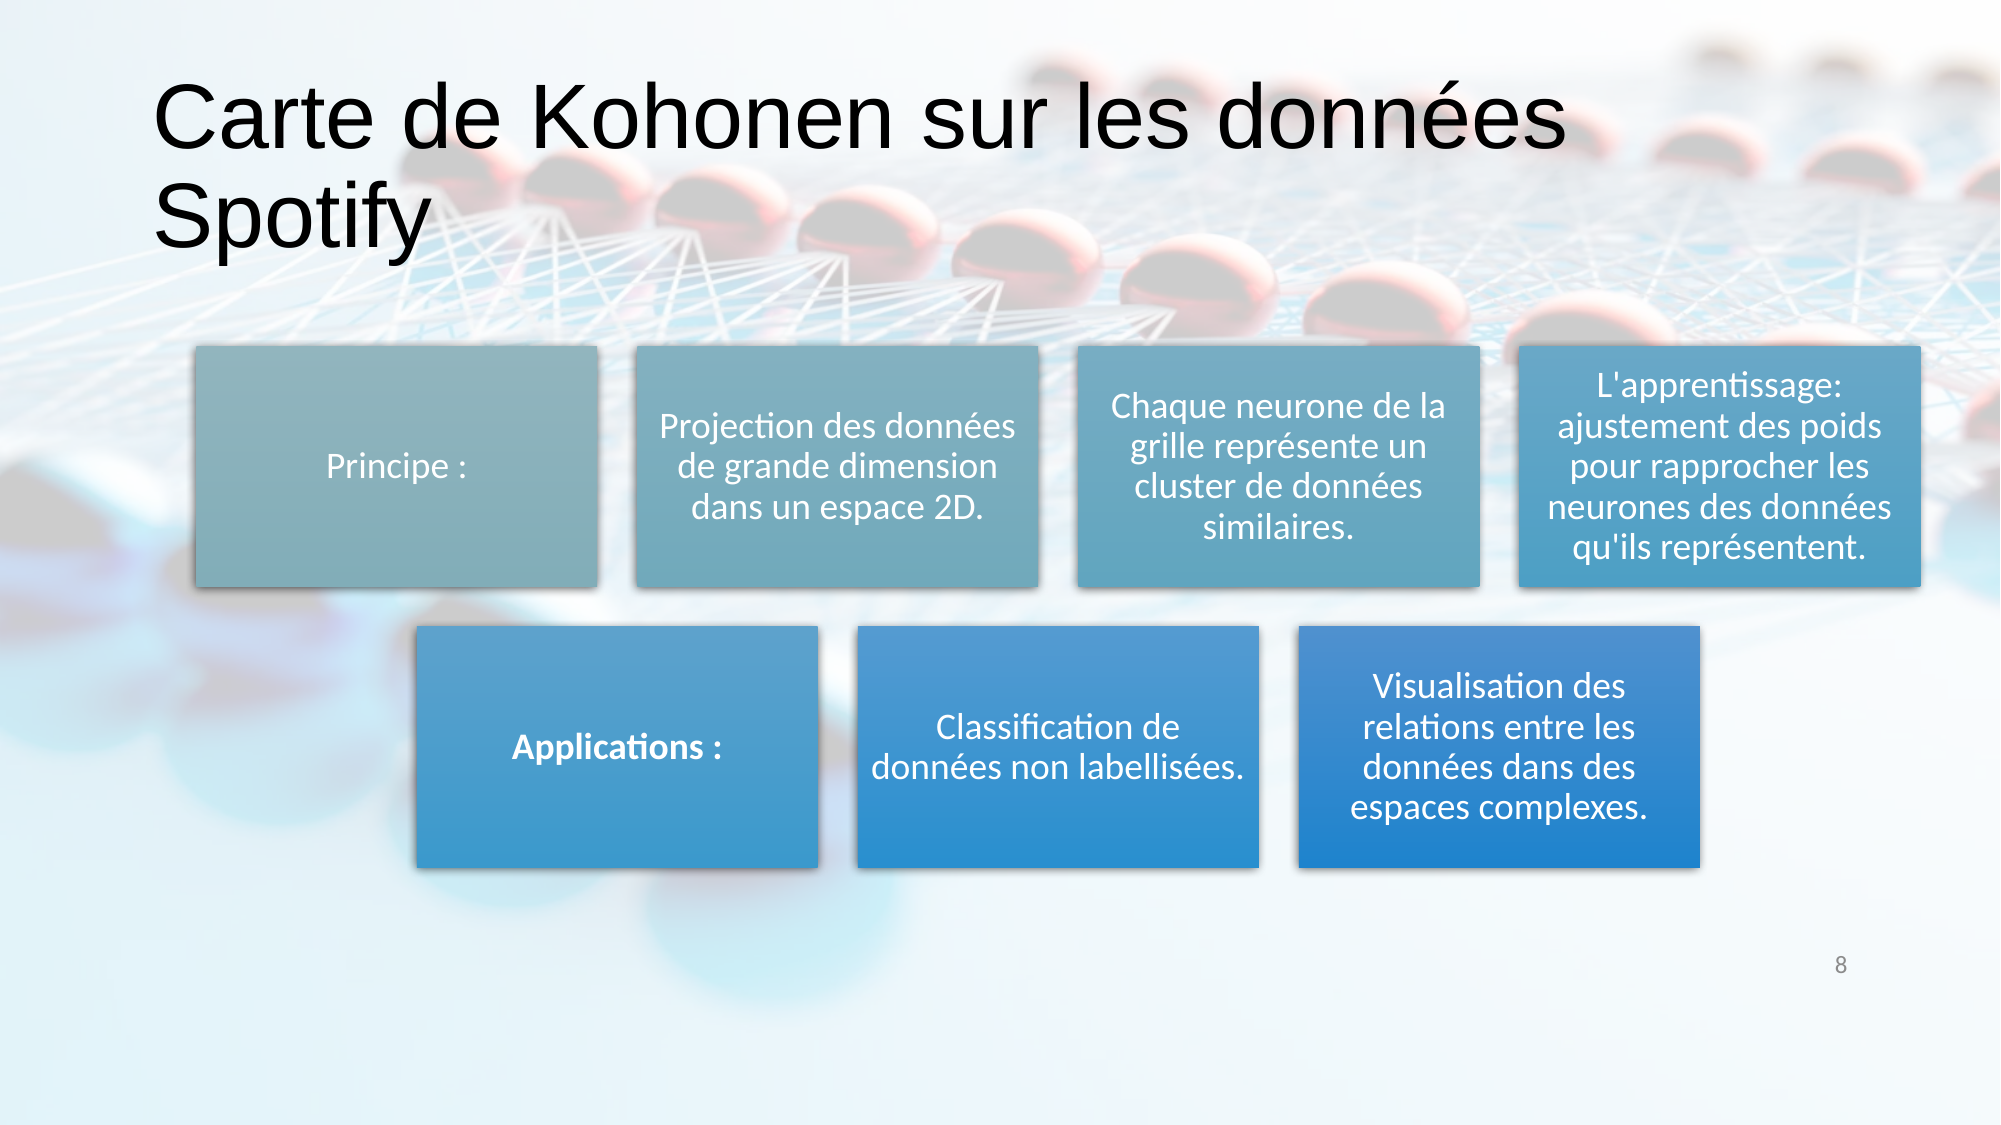

# Carte de Kohonen sur les données Spotify
Principe :
Projection des données de grande dimension dans un espace 2D.
Chaque neurone de la grille représente un cluster de données similaires.
L'apprentissage: ajustement des poids pour rapprocher les neurones des données qu'ils représentent.
Applications :
Classification de données non labellisées.
Visualisation des relations entre les données dans des espaces complexes.
8